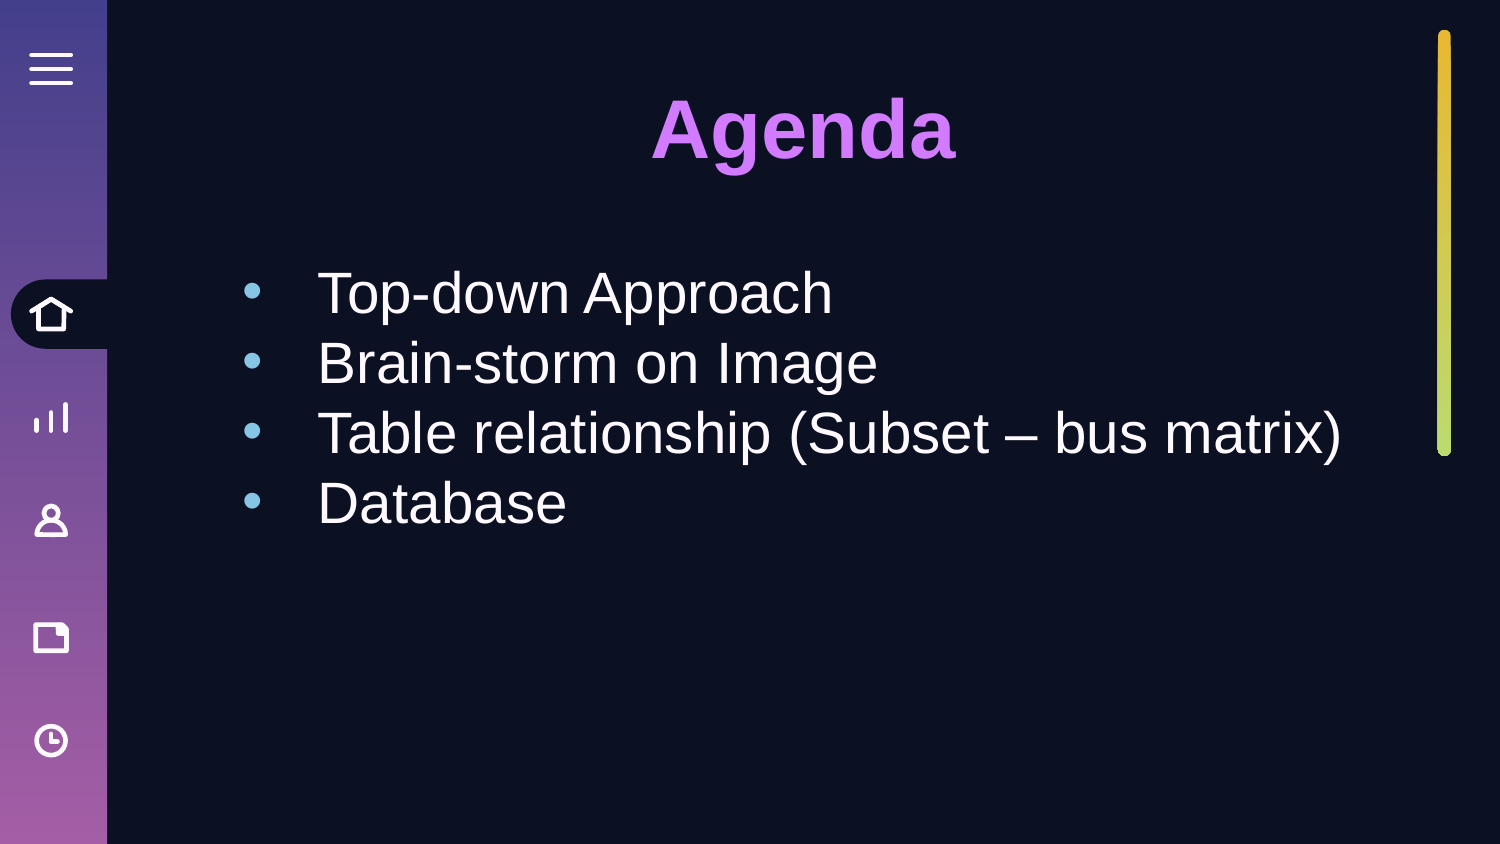

# Agenda
Top-down Approach
Brain-storm on Image
Table relationship (Subset – bus matrix)
Database